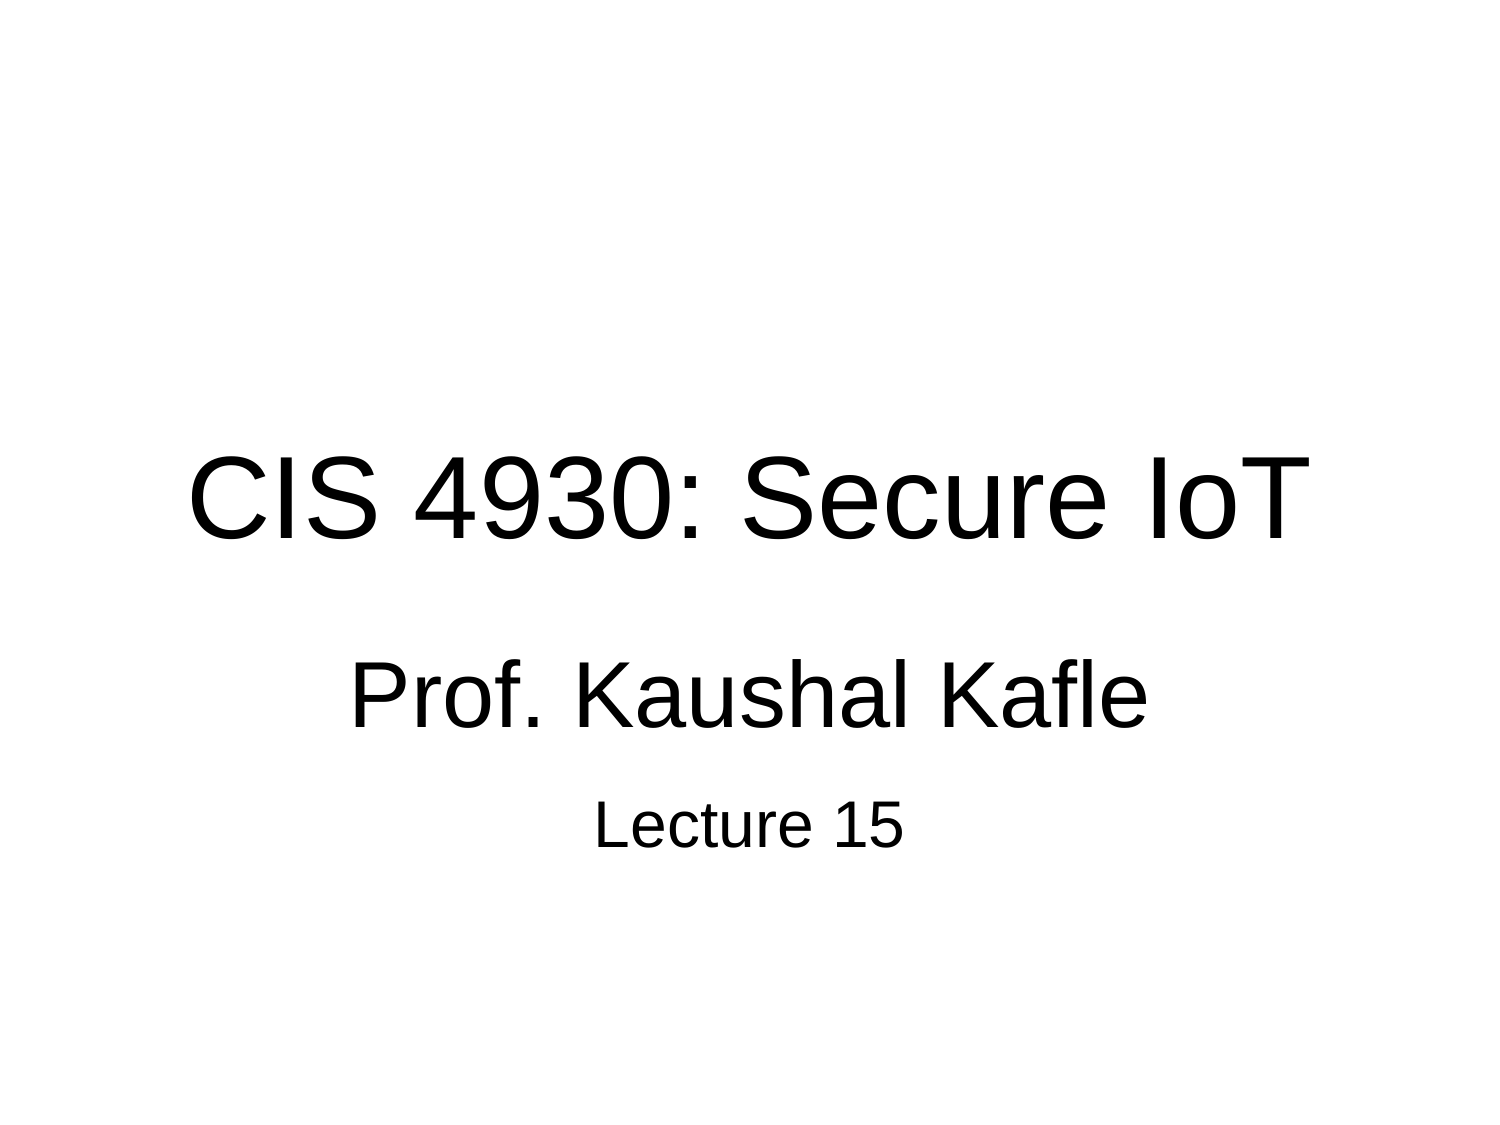

# CIS 4930: Secure IoT
Prof. Kaushal Kafle
Lecture 15